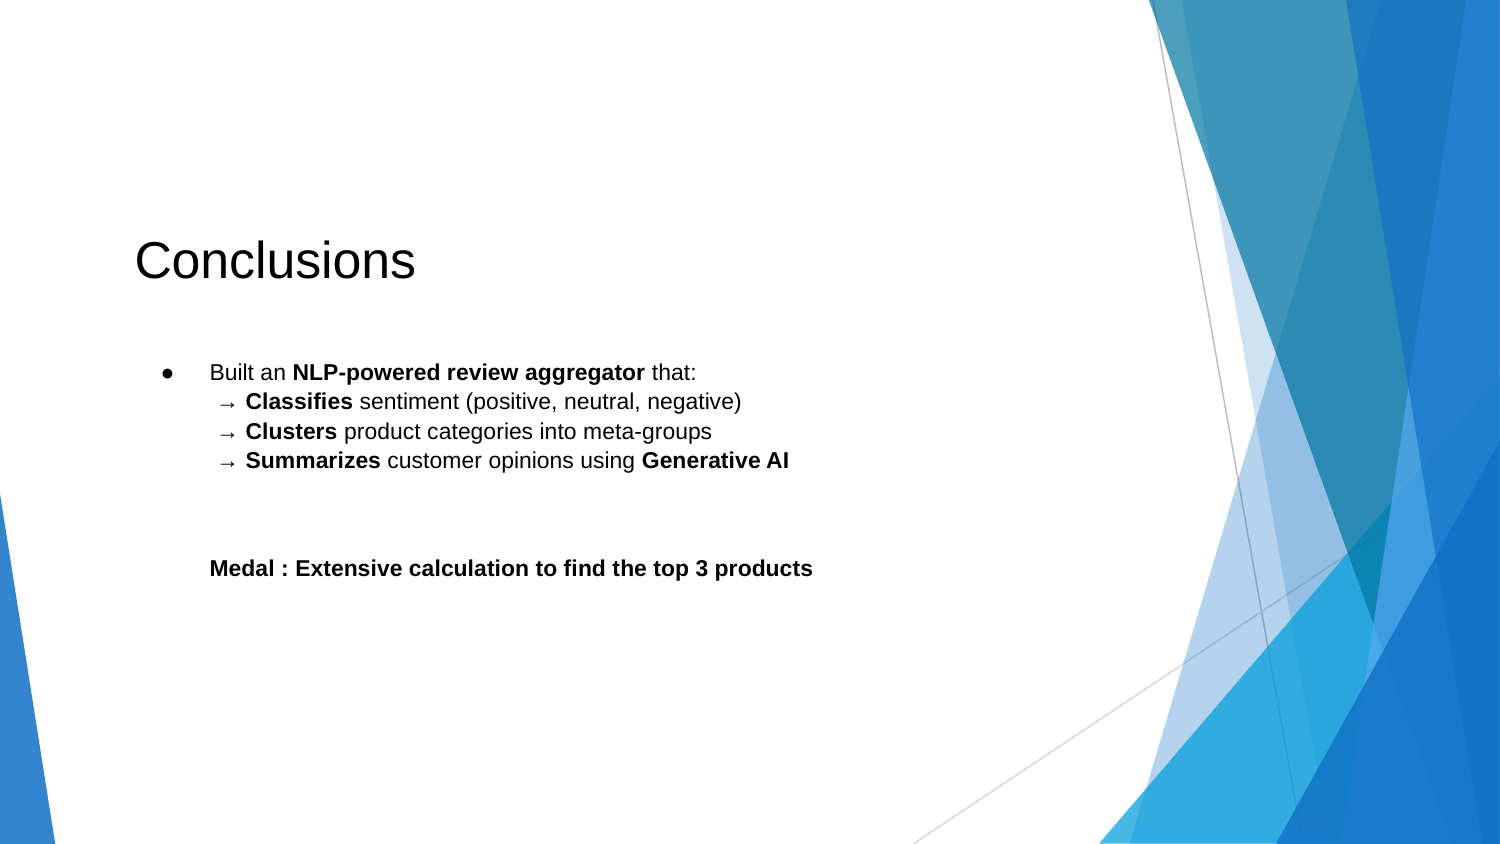

# Conclusions

Built an NLP-powered review aggregator that:
 → Classifies sentiment (positive, neutral, negative)
 → Clusters product categories into meta-groups
 → Summarizes customer opinions using Generative AI

Medal : Extensive calculation to find the top 3 products